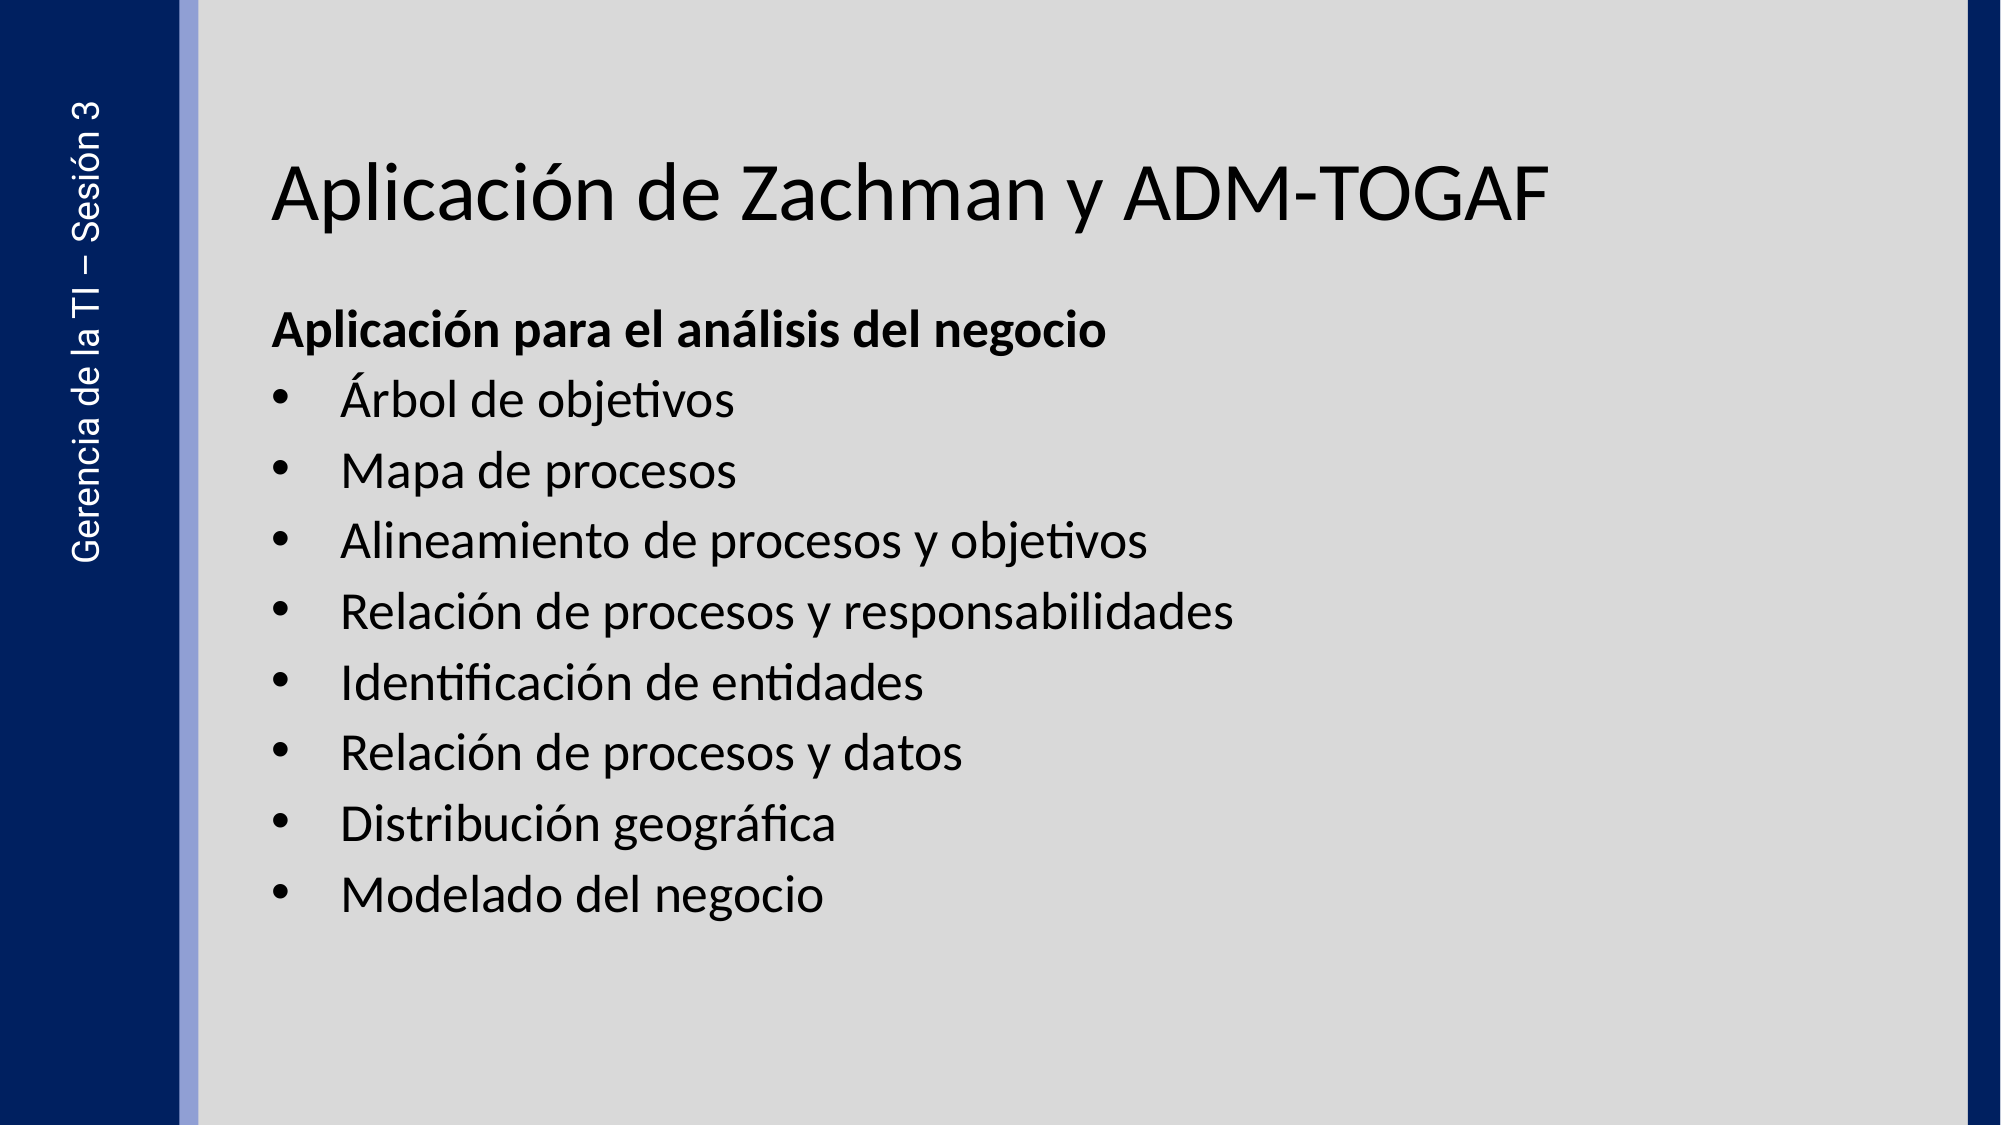

Aplicación de Zachman y ADM-TOGAF
Aplicación para el análisis del negocio
Árbol de objetivos
Mapa de procesos
Alineamiento de procesos y objetivos
Relación de procesos y responsabilidades
Identificación de entidades
Relación de procesos y datos
Distribución geográfica
Modelado del negocio

Gerencia de la TI – Sesión 3